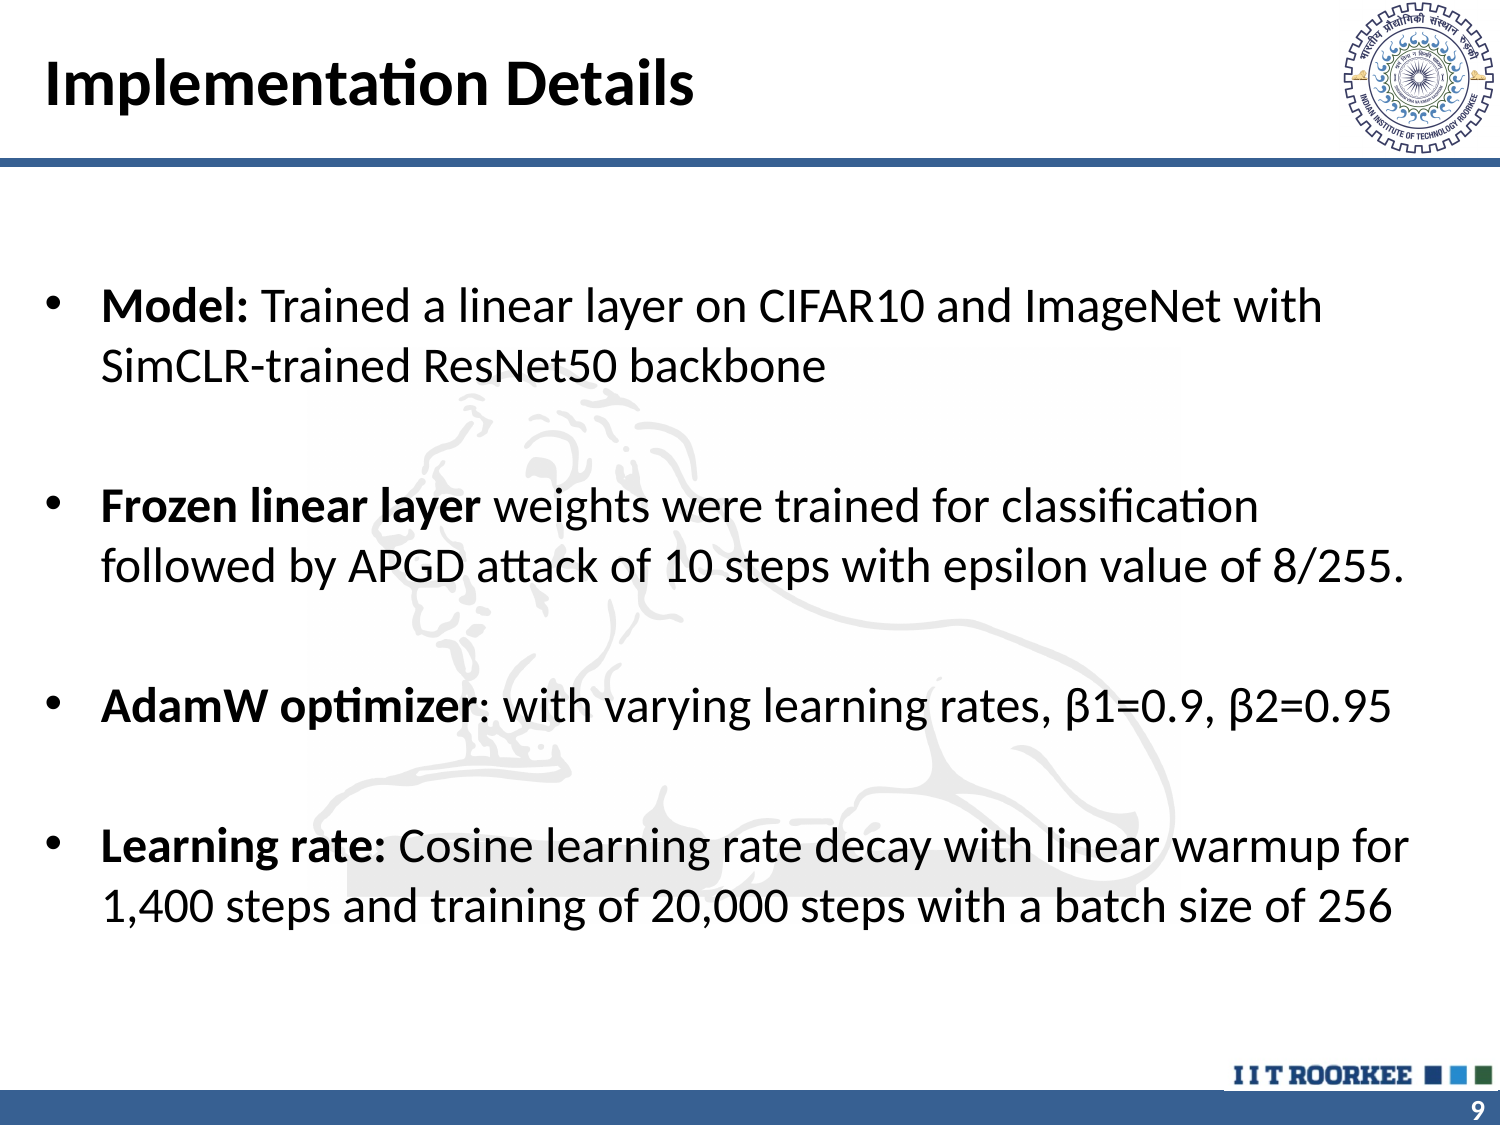

# Implementation Details
Model: Trained a linear layer on CIFAR10 and ImageNet with SimCLR-trained ResNet50 backbone

Frozen linear layer weights were trained for classification followed by APGD attack of 10 steps with epsilon value of 8/255.

AdamW optimizer: with varying learning rates, β1=0.9, β2=0.95

Learning rate: Cosine learning rate decay with linear warmup for 1,400 steps and training of 20,000 steps with a batch size of 256